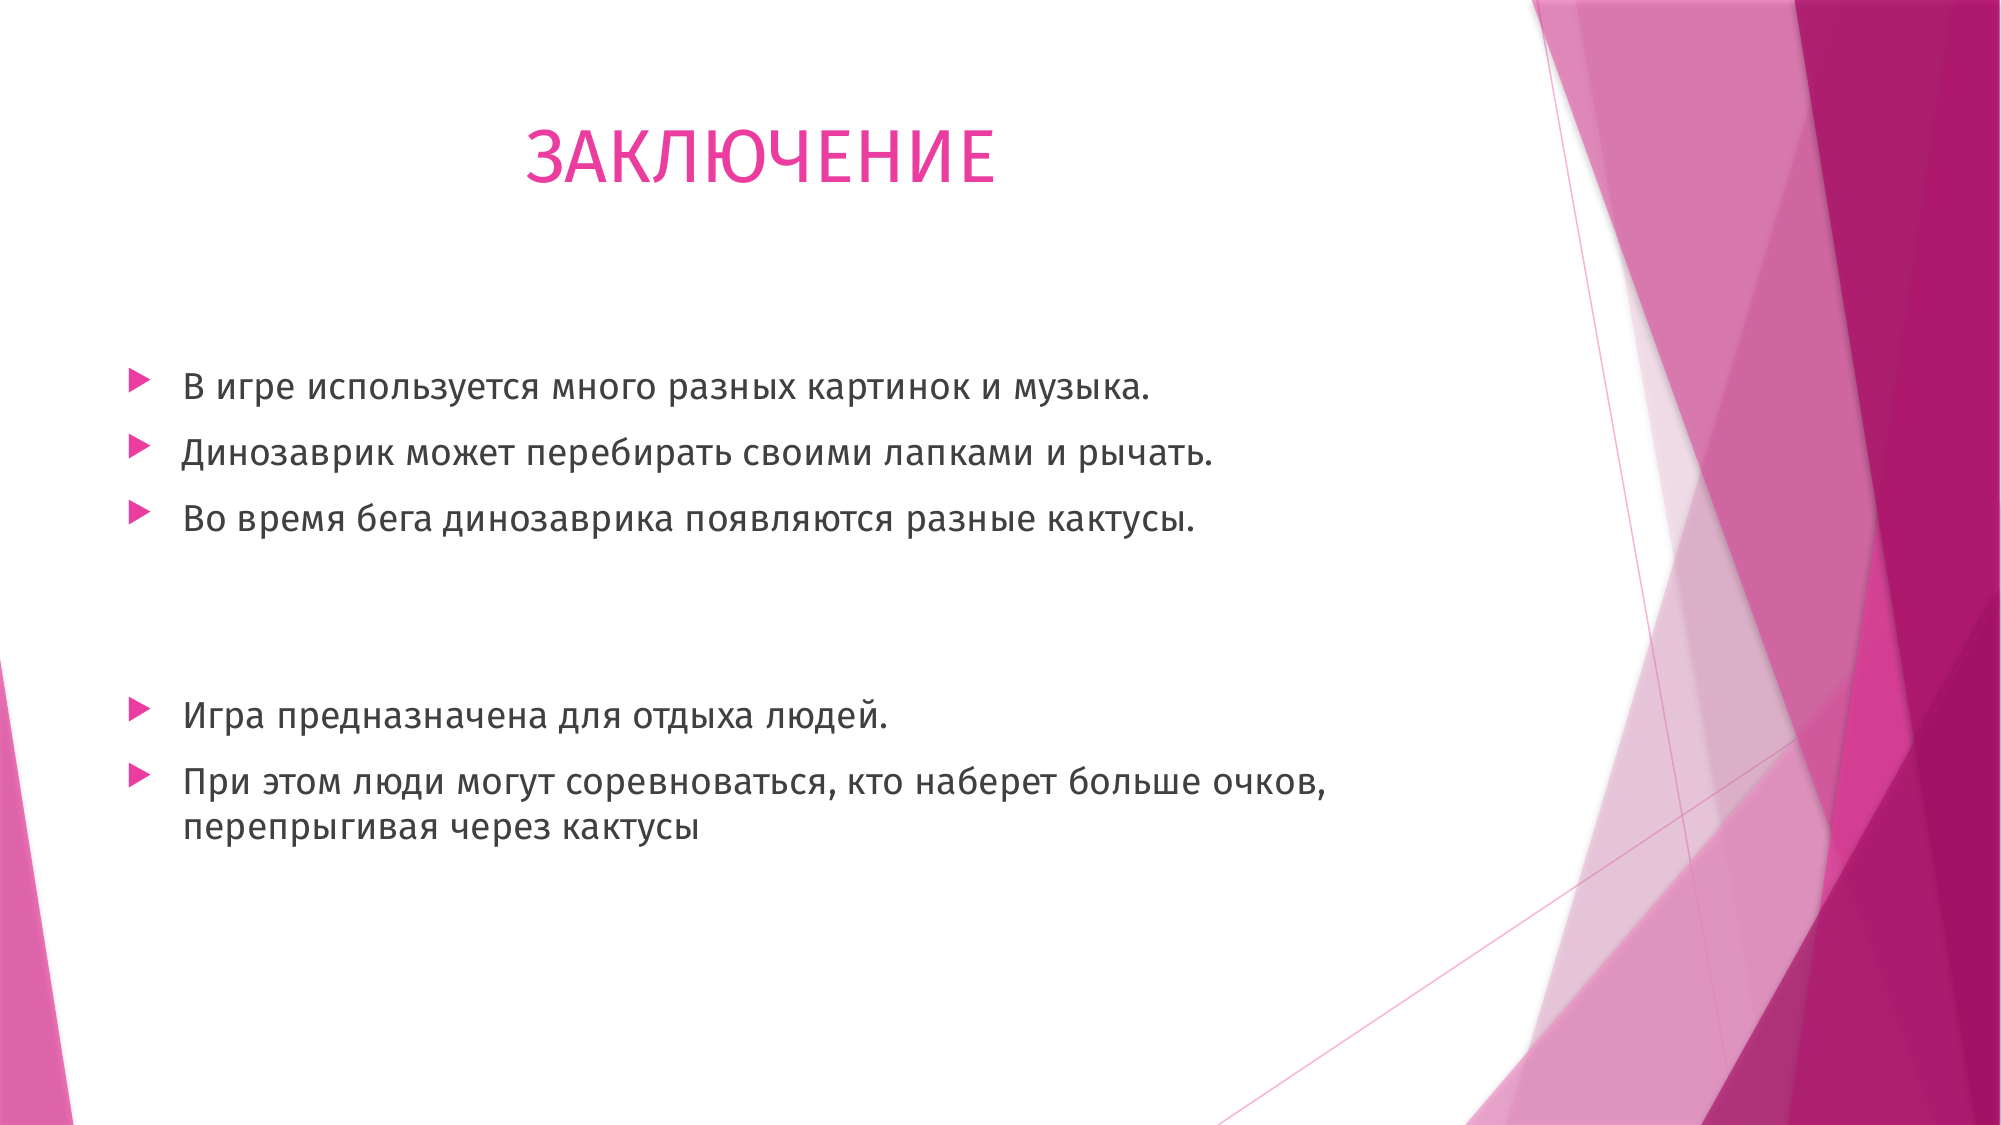

# ЗАКЛЮЧЕНИЕ
В игре используется много разных картинок и музыка.
Динозаврик может перебирать своими лапками и рычать.
Во время бега динозаврика появляются разные кактусы.

Игра предназначена для отдыха людей.
При этом люди могут соревноваться, кто наберет больше очков, перепрыгивая через кактусы